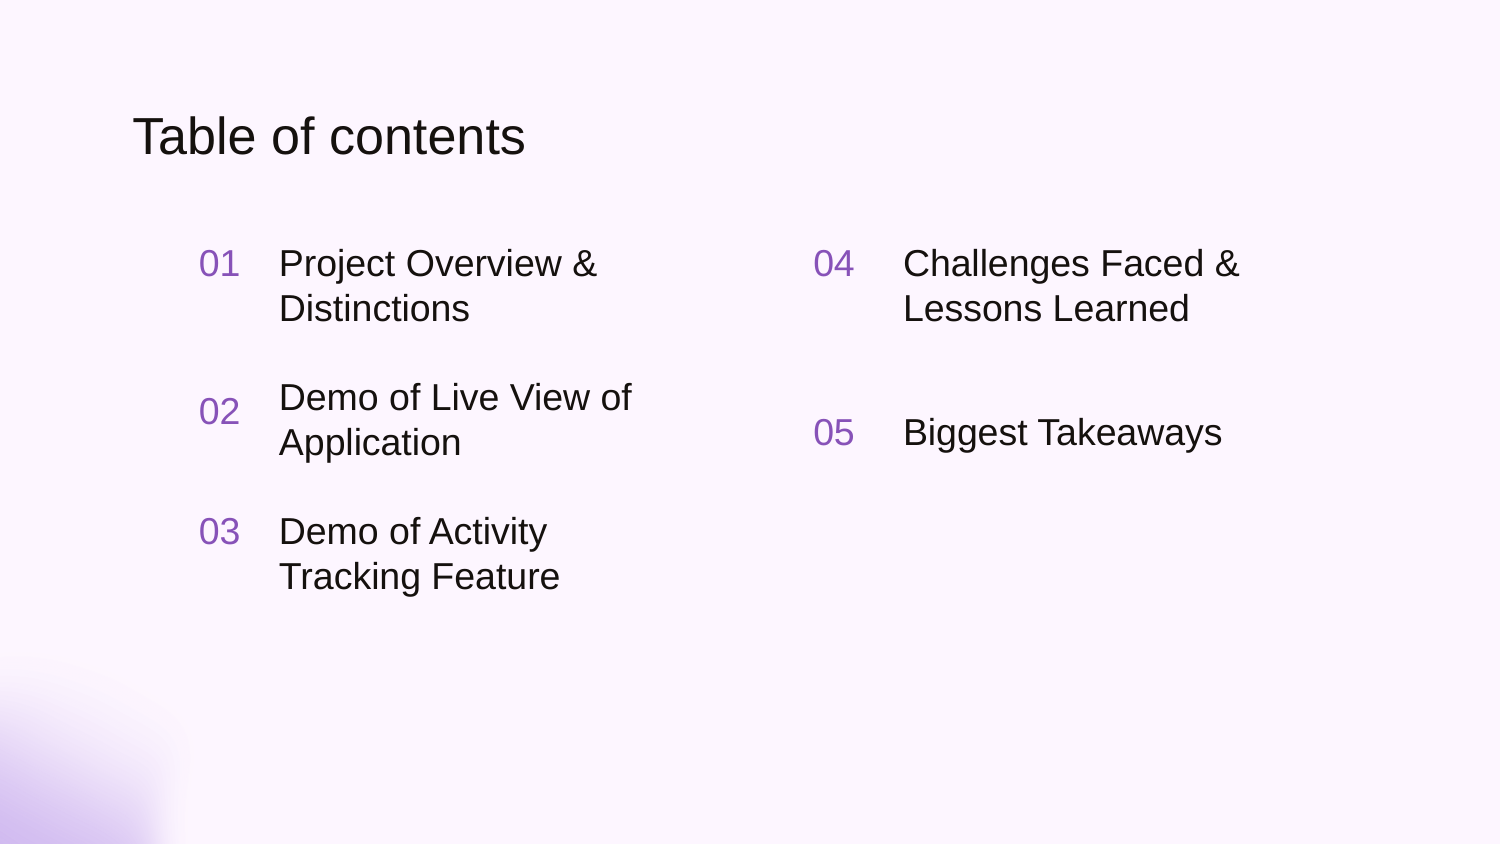

Table of contents
# 01
Project Overview & Distinctions
04
Challenges Faced & Lessons Learned
Demo of Live View of Application
02
Biggest Takeaways
05
Demo of Activity Tracking Feature
03